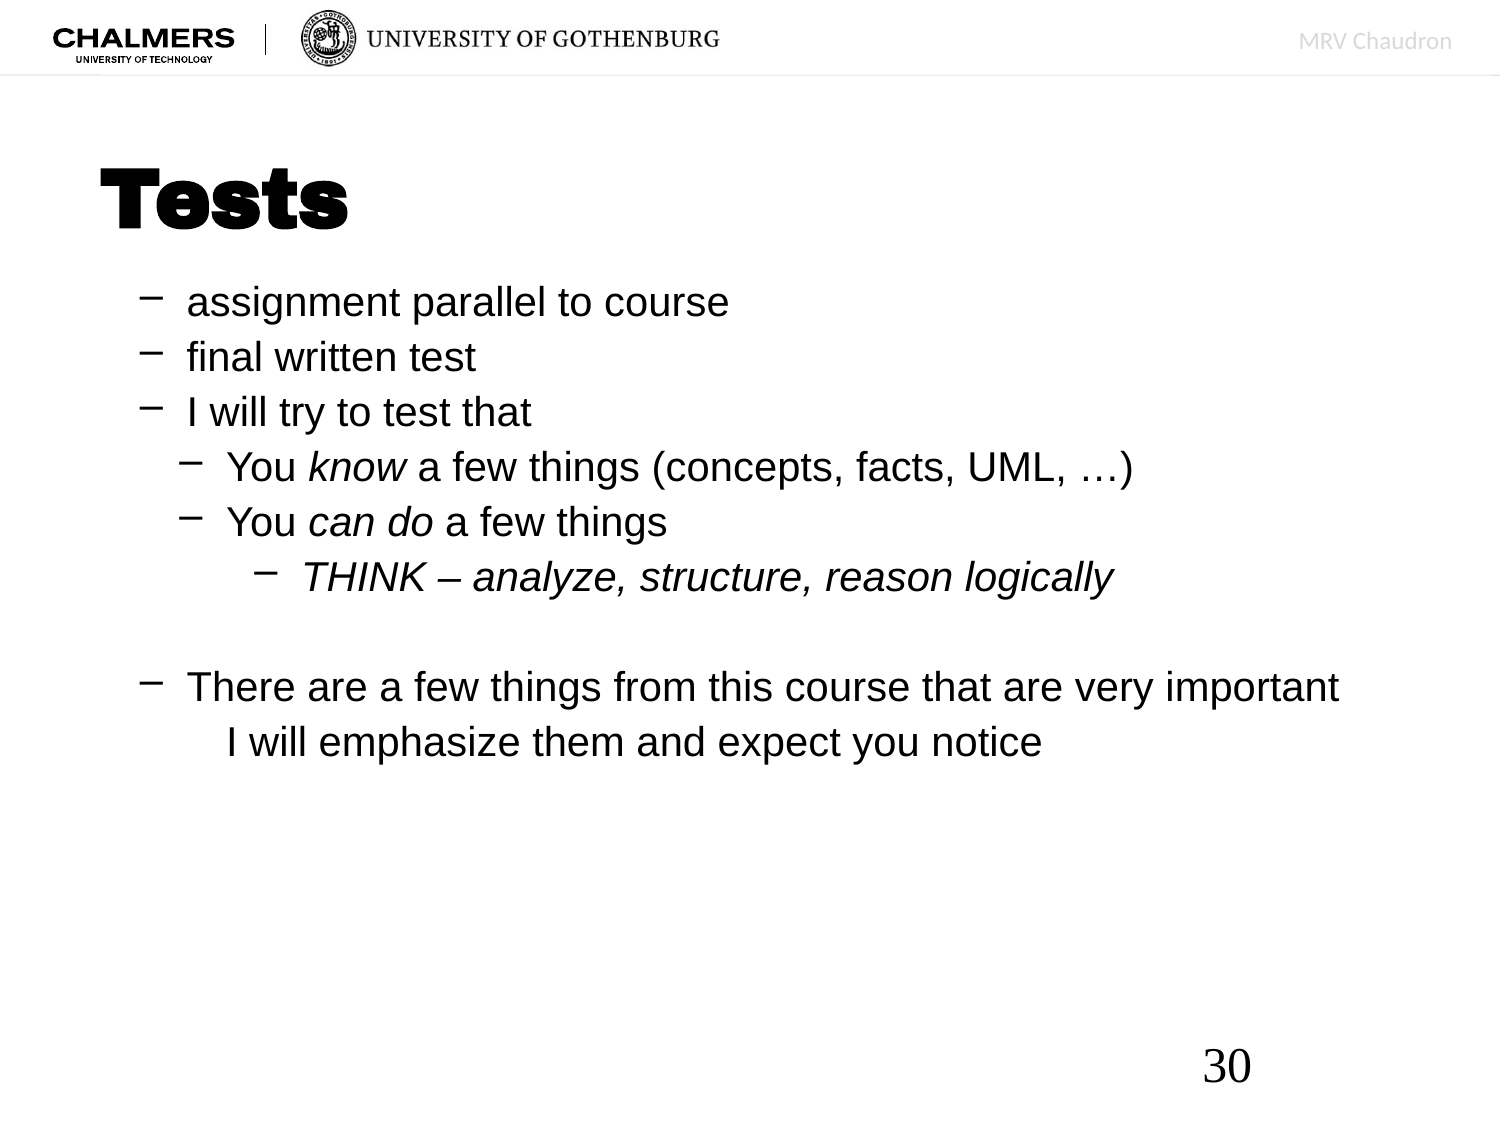

# Tests
 assignment parallel to course
 final written test
 I will try to test that
 You know a few things (concepts, facts, UML, …)
 You can do a few things
 THINK – analyze, structure, reason logically

 There are a few things from this course that are very important
 I will emphasize them and expect you notice
30